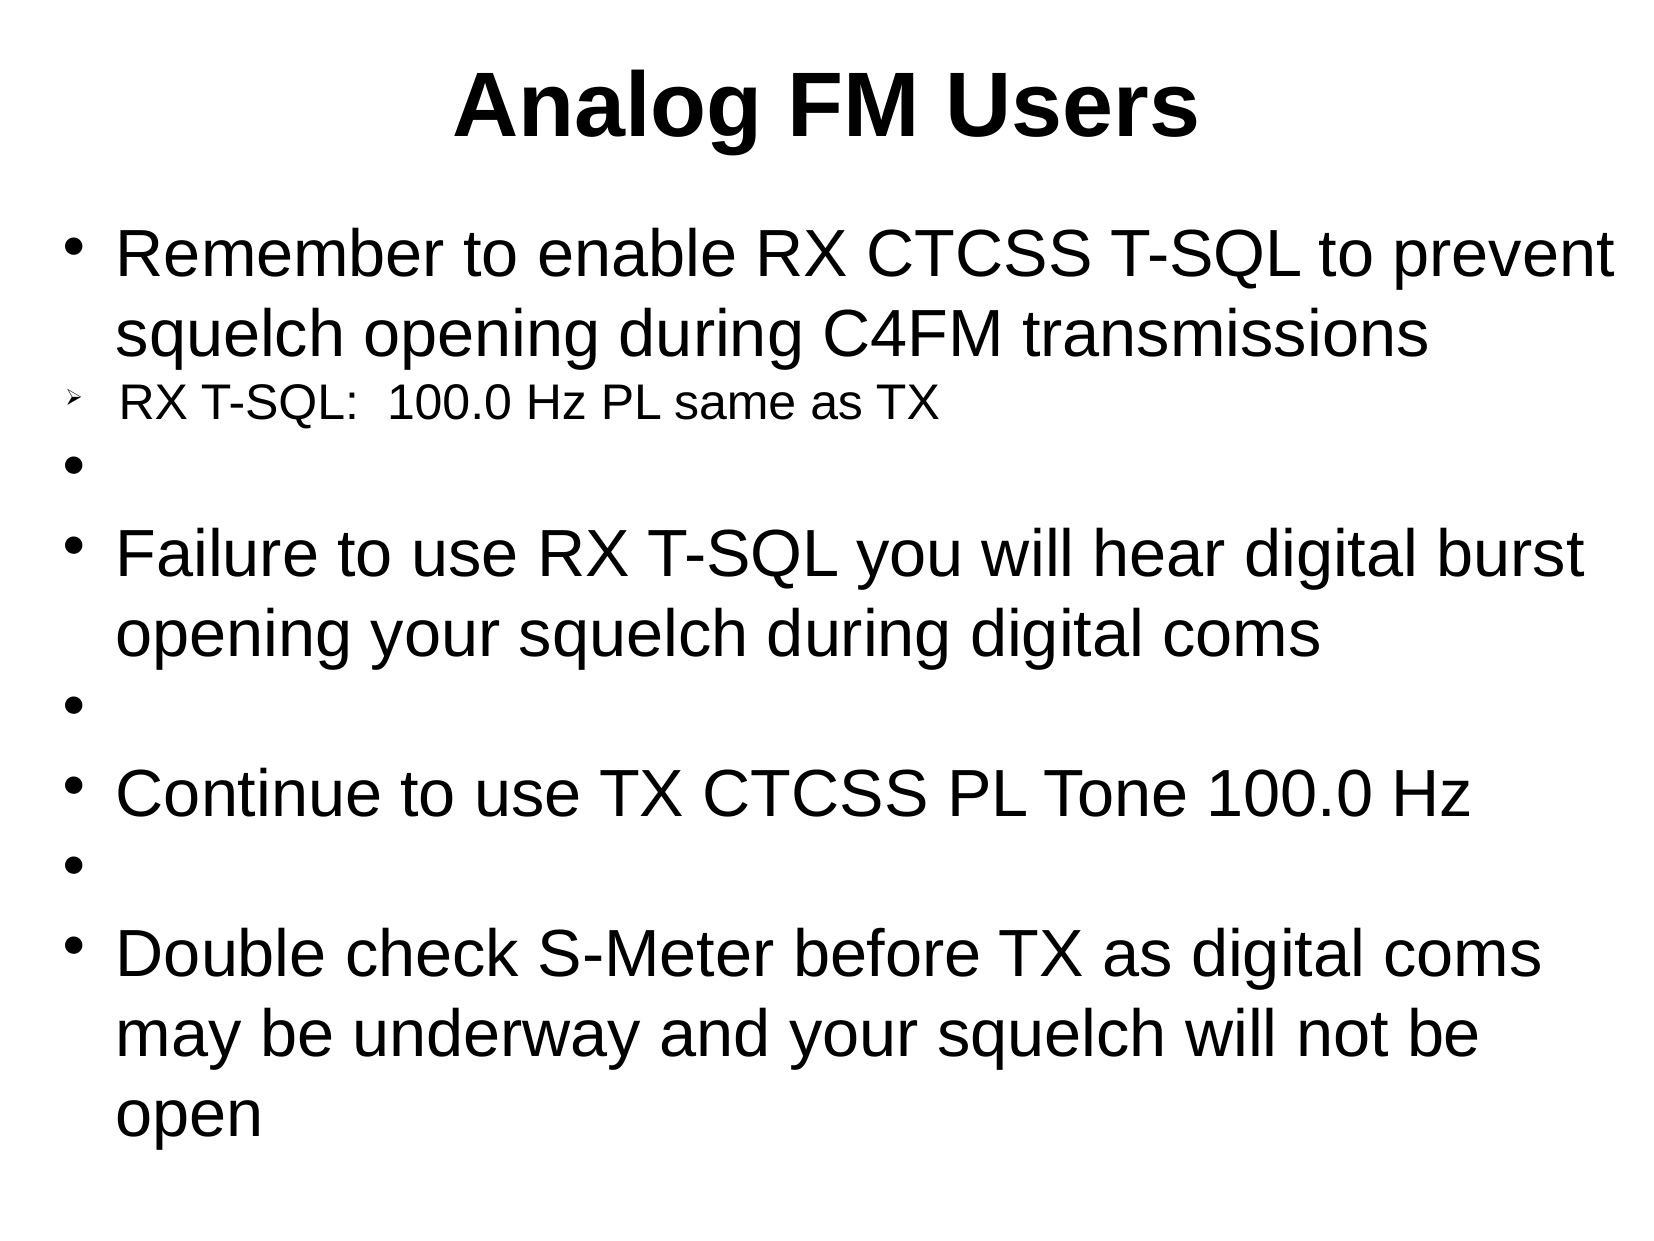

Analog FM Users
Remember to enable RX CTCSS T-SQL to prevent squelch opening during C4FM transmissions
RX T-SQL:  100.0 Hz PL same as TX

Failure to use RX T-SQL you will hear digital burst opening your squelch during digital coms

Continue to use TX CTCSS PL Tone 100.0 Hz

Double check S-Meter before TX as digital coms may be underway and your squelch will not be open